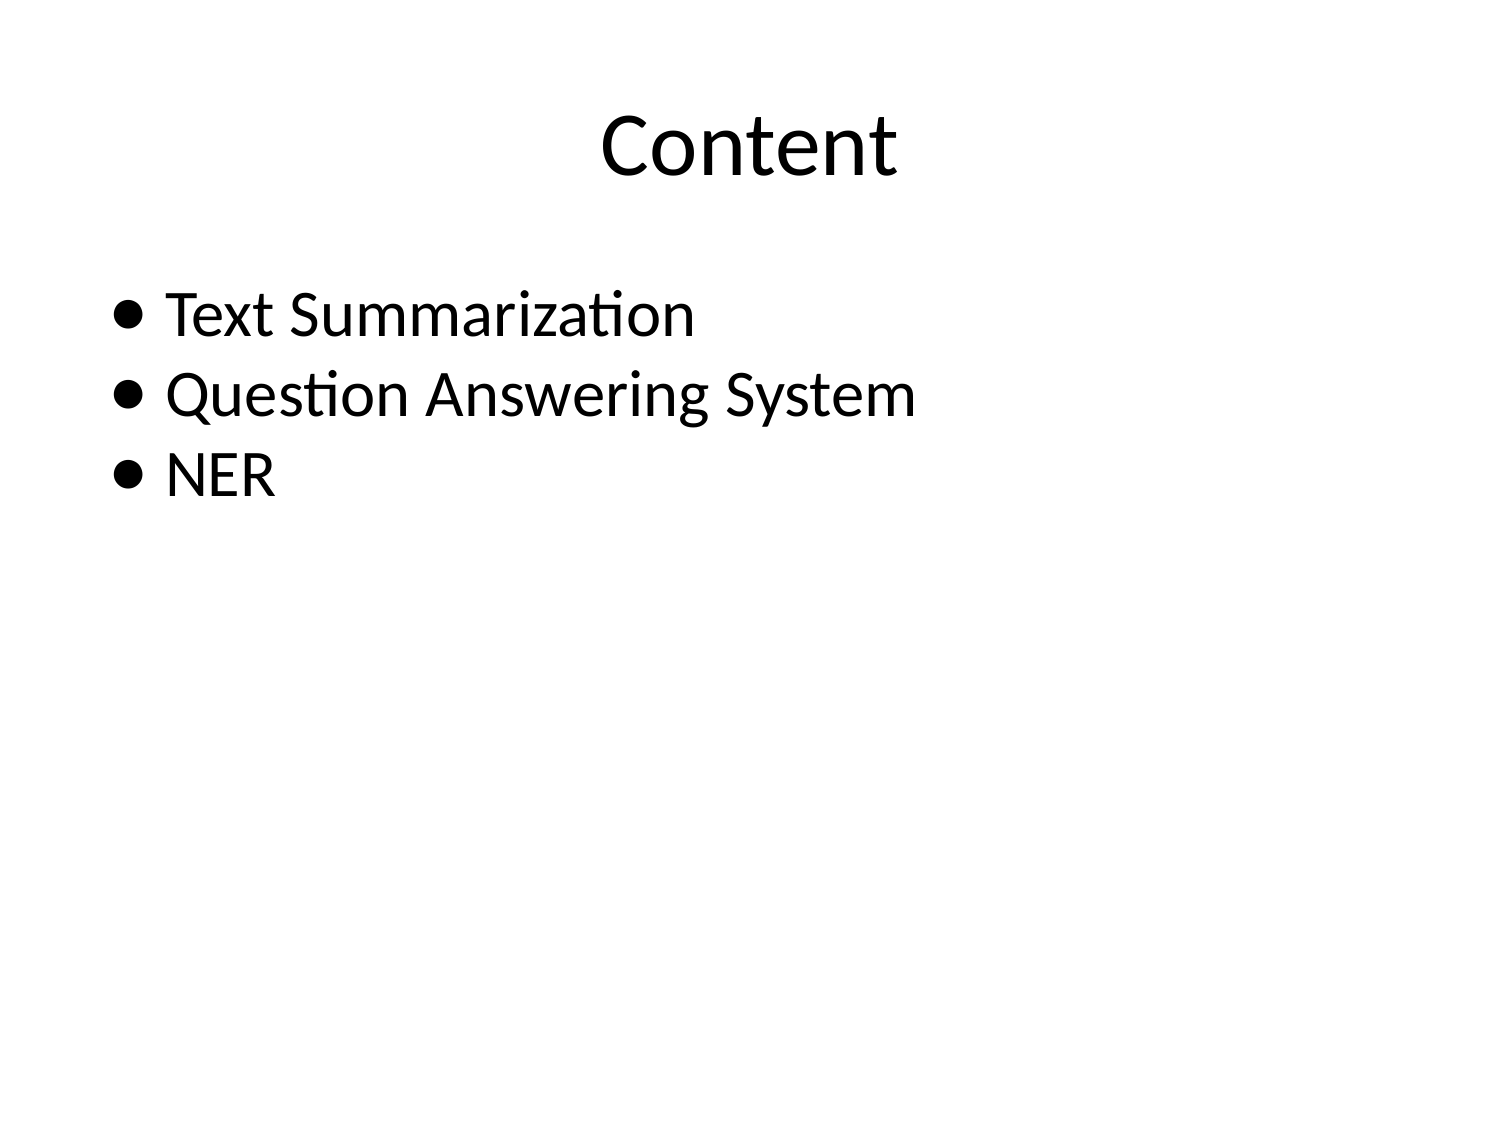

# Content
Text Summarization
Question Answering System
NER